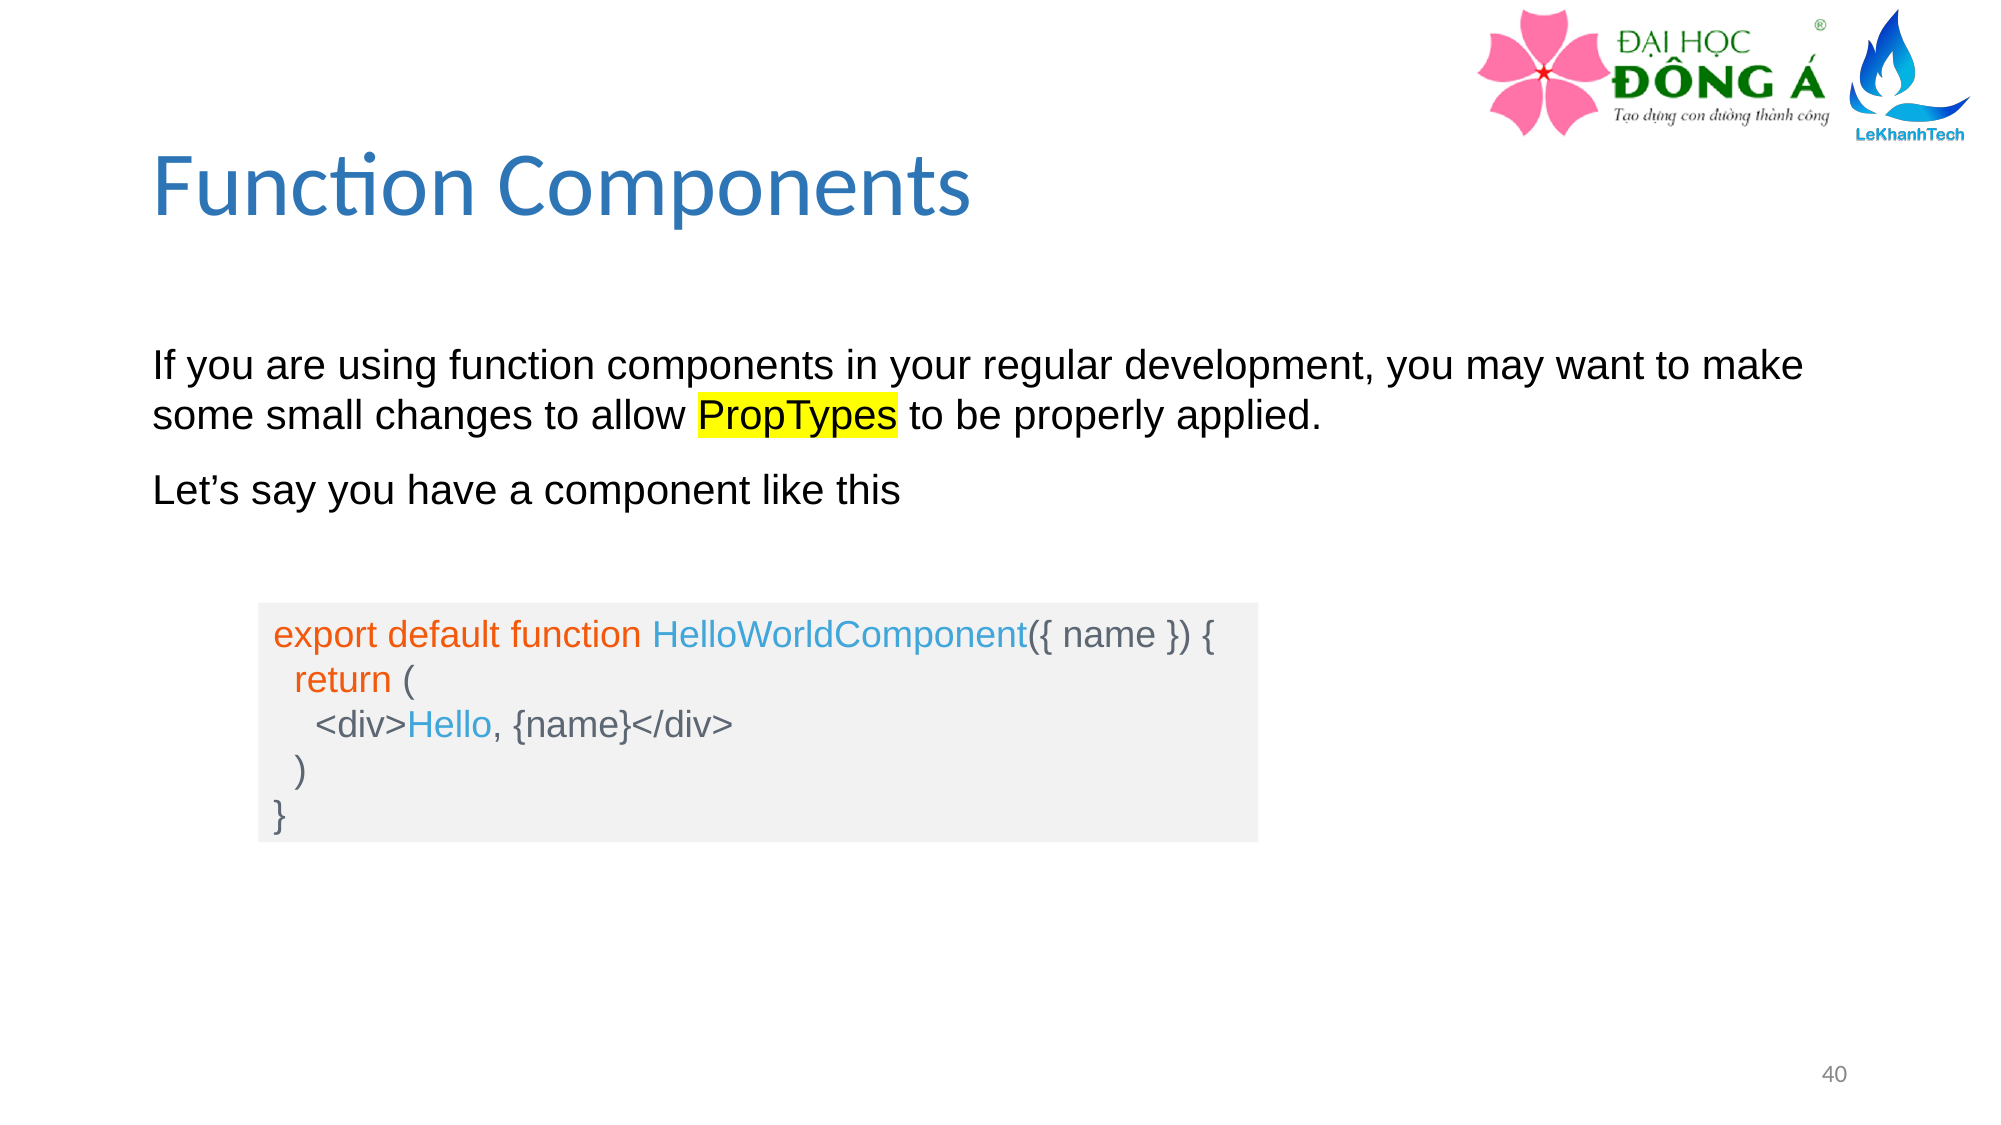

# Function Components
If you are using function components in your regular development, you may want to make some small changes to allow PropTypes to be properly applied.
Let’s say you have a component like this
export default function HelloWorldComponent({ name }) {
  return (
    <div>Hello, {name}</div>
  )
}
40